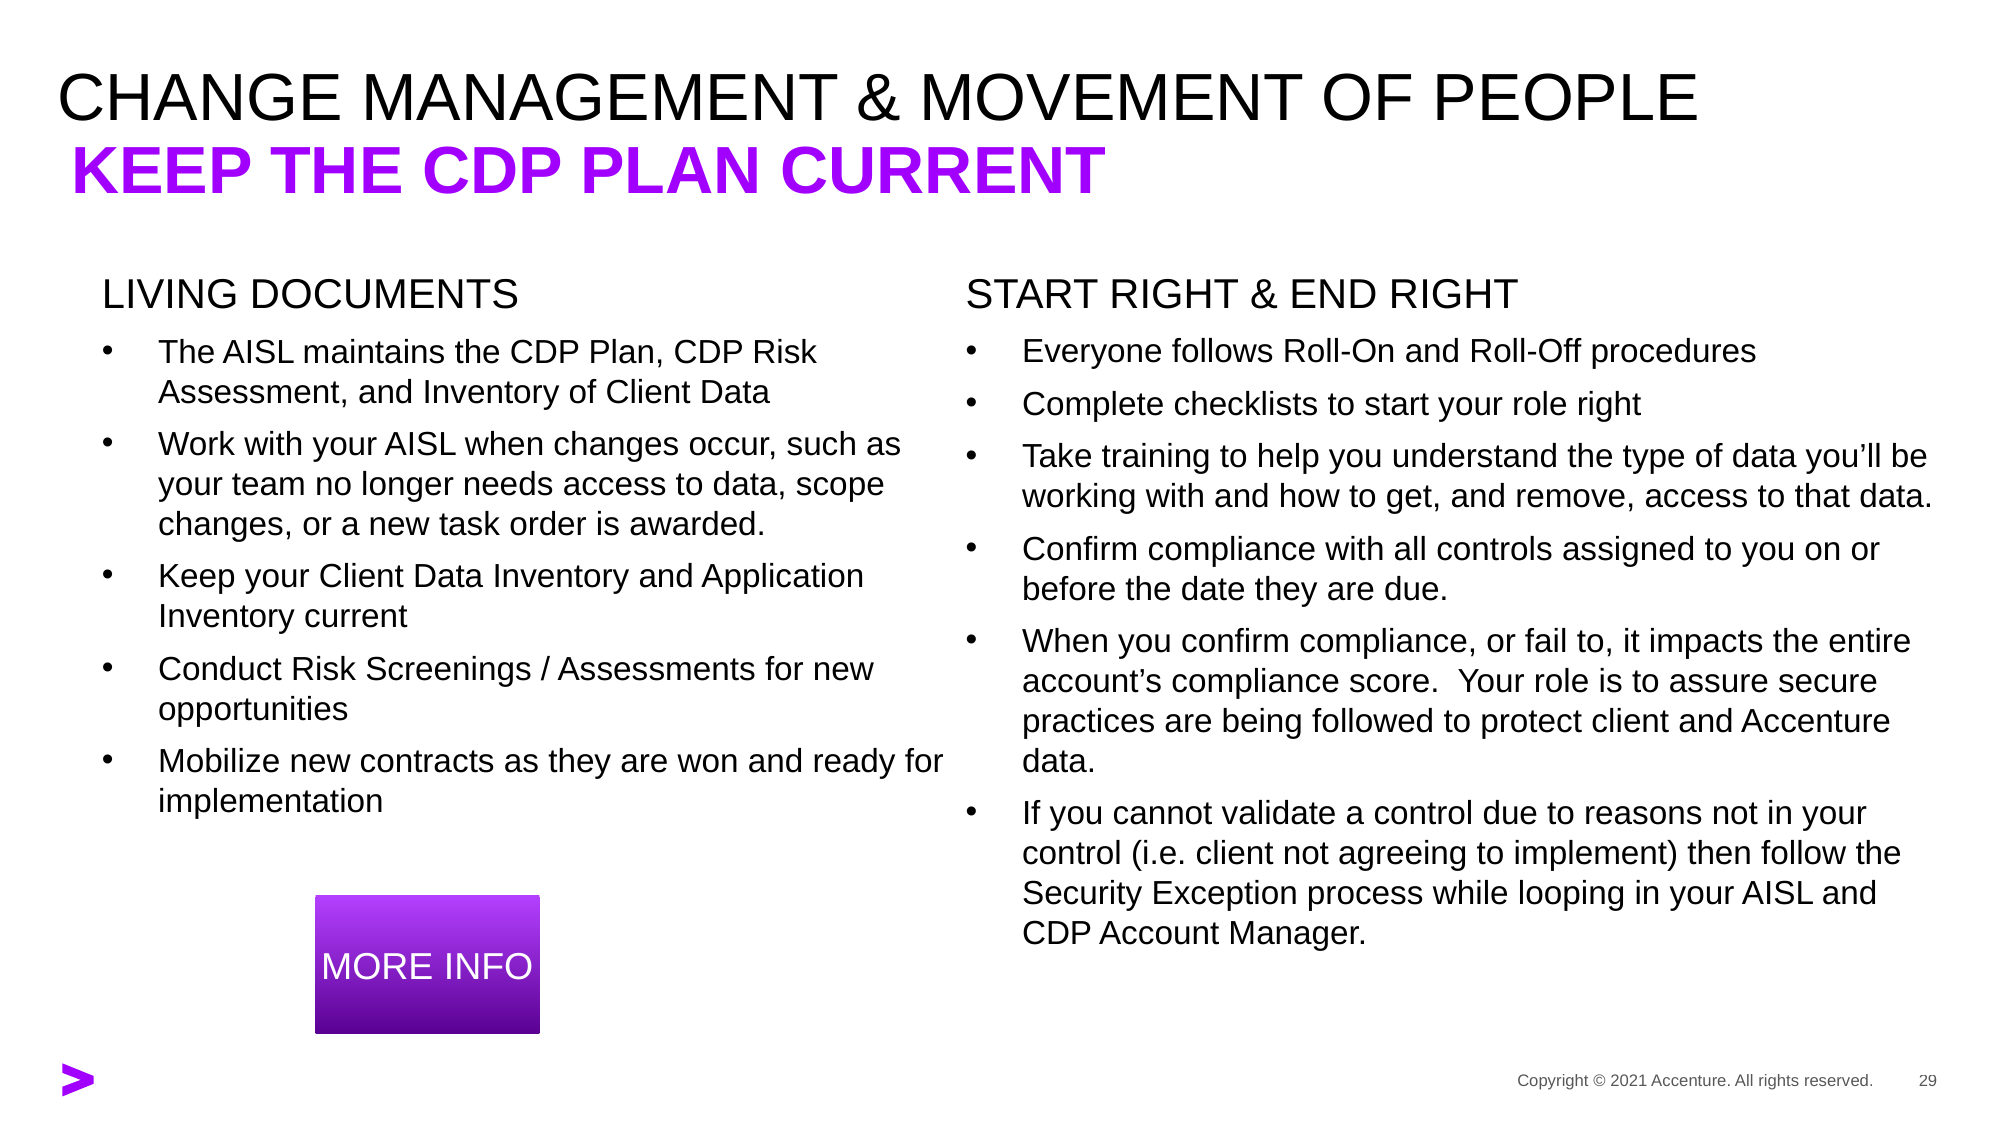

# CHANGE MANAGEMENT & MOVEMENT OF PEOPLE
KEEP THE CDP PLAN CURRENT
START RIGHT & END RIGHT
Everyone follows Roll-On and Roll-Off procedures
Complete checklists to start your role right
Take training to help you understand the type of data you’ll be working with and how to get, and remove, access to that data.
Confirm compliance with all controls assigned to you on or before the date they are due.
When you confirm compliance, or fail to, it impacts the entire account’s compliance score.  Your role is to assure secure practices are being followed to protect client and Accenture data.
If you cannot validate a control due to reasons not in your control (i.e. client not agreeing to implement) then follow the Security Exception process while looping in your AISL and CDP Account Manager.

LIVING DOCUMENTS
The AISL maintains the CDP Plan, CDP Risk Assessment, and Inventory of Client Data
Work with your AISL when changes occur, such as your team no longer needs access to data, scope changes, or a new task order is awarded.
Keep your Client Data Inventory and Application Inventory current
Conduct Risk Screenings / Assessments for new opportunities
Mobilize new contracts as they are won and ready for implementation
MORE INFO
Copyright © 2021 Accenture. All rights reserved.
29